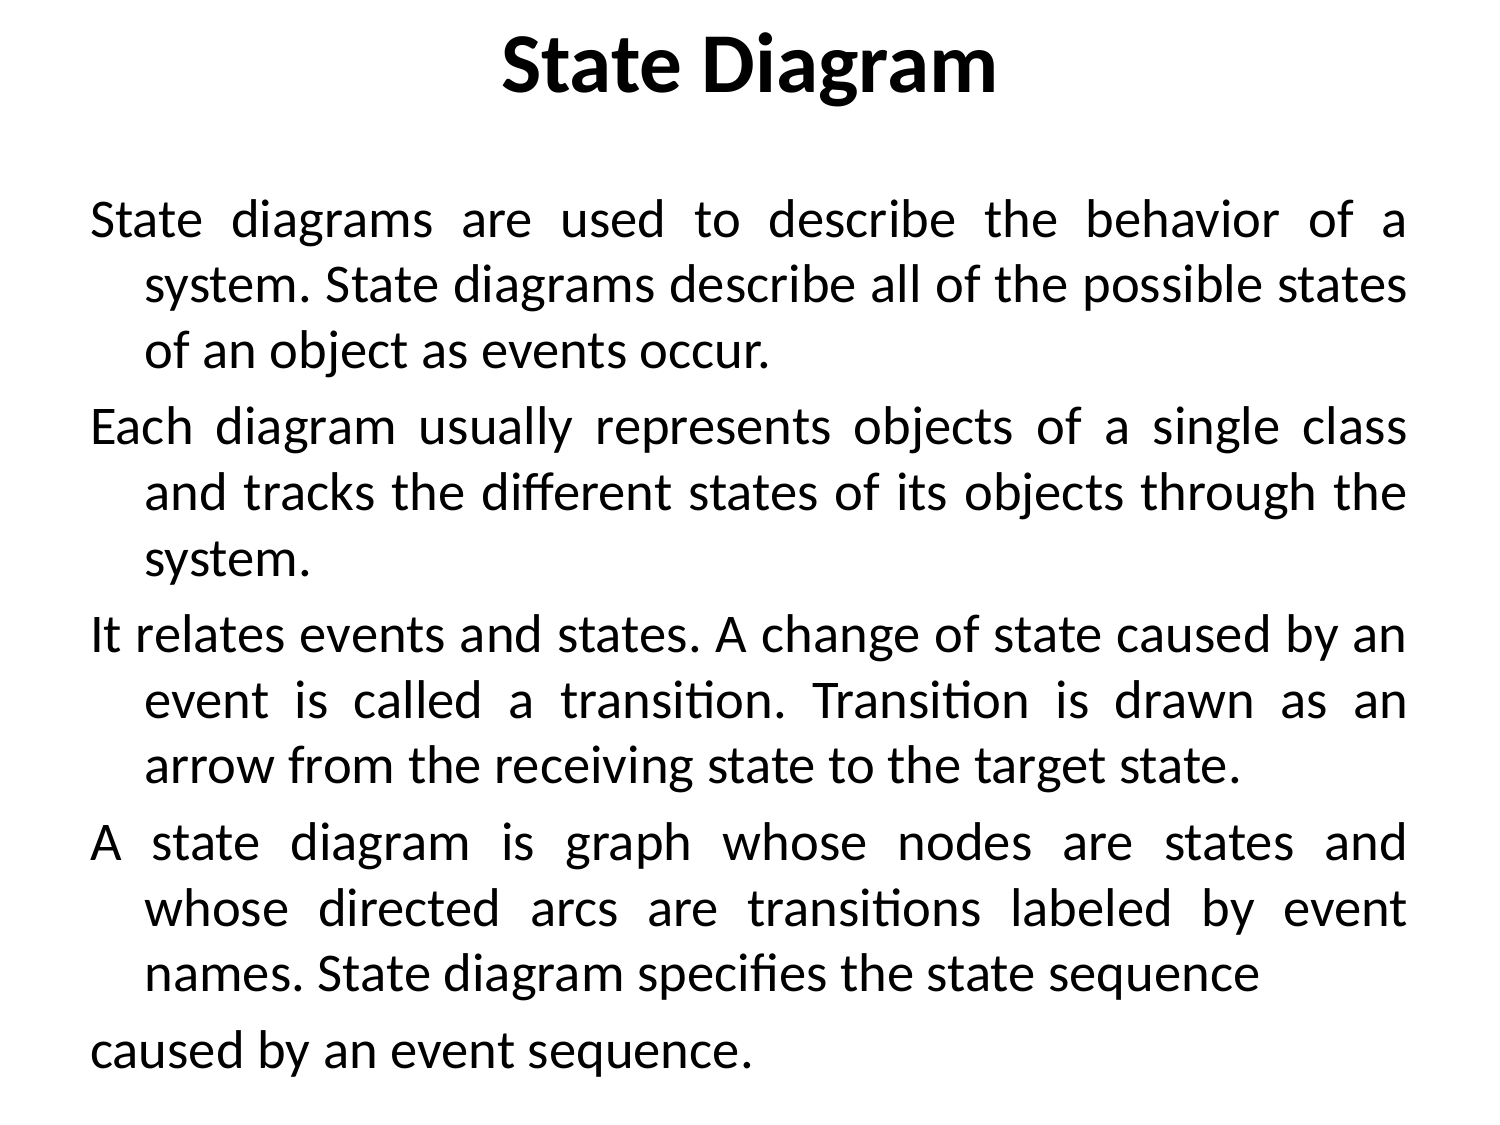

# State Diagram
State diagrams are used to describe the behavior of a system. State diagrams describe all of the possible states of an object as events occur.
Each diagram usually represents objects of a single class and tracks the different states of its objects through the system.
It relates events and states. A change of state caused by an event is called a transition. Transition is drawn as an arrow from the receiving state to the target state.
A state diagram is graph whose nodes are states and whose directed arcs are transitions labeled by event names. State diagram specifies the state sequence
caused by an event sequence.